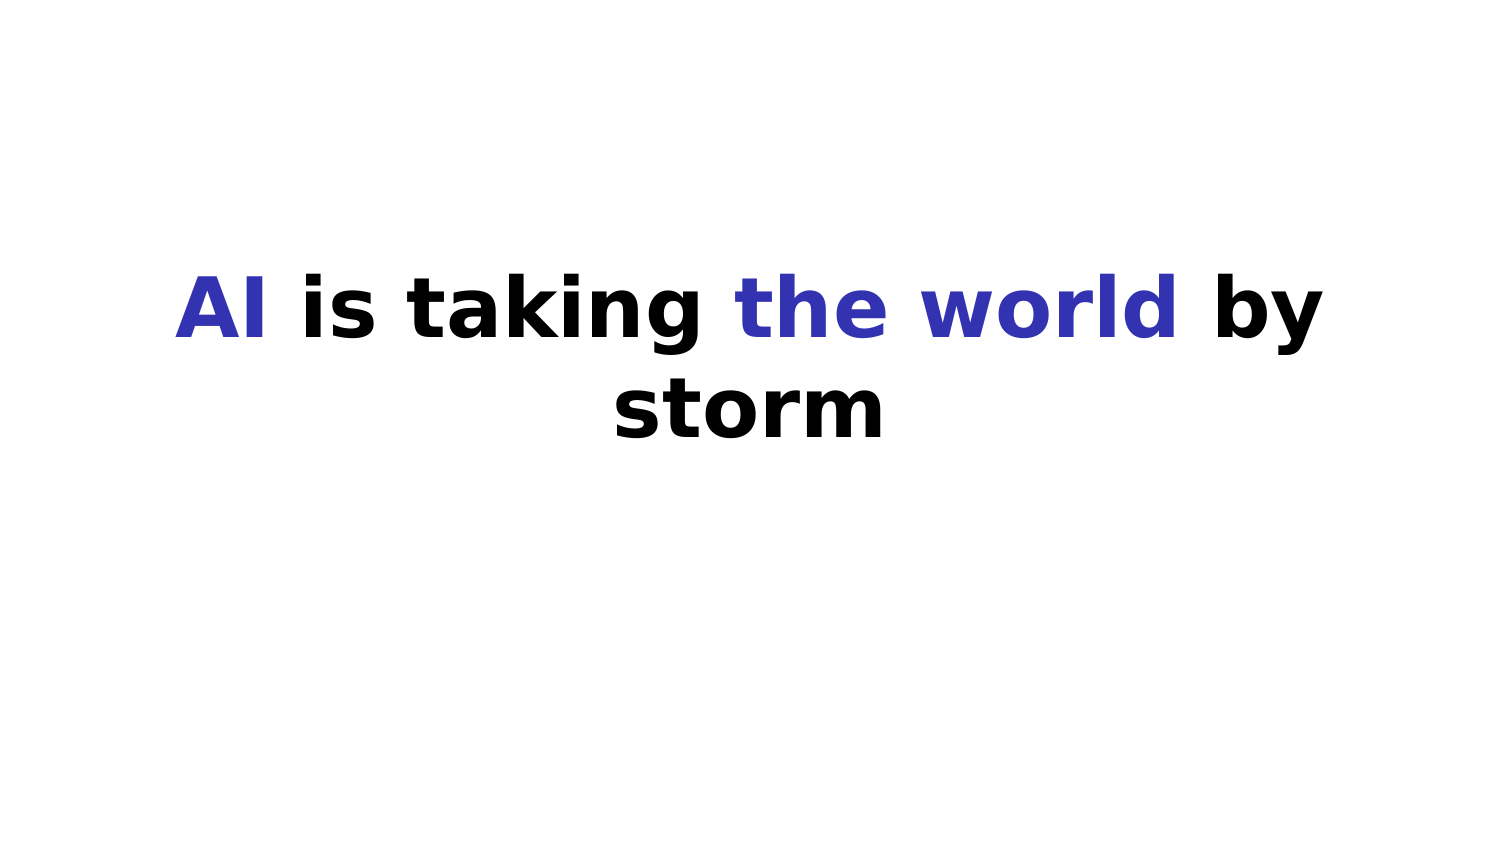

AI is taking the world by storm